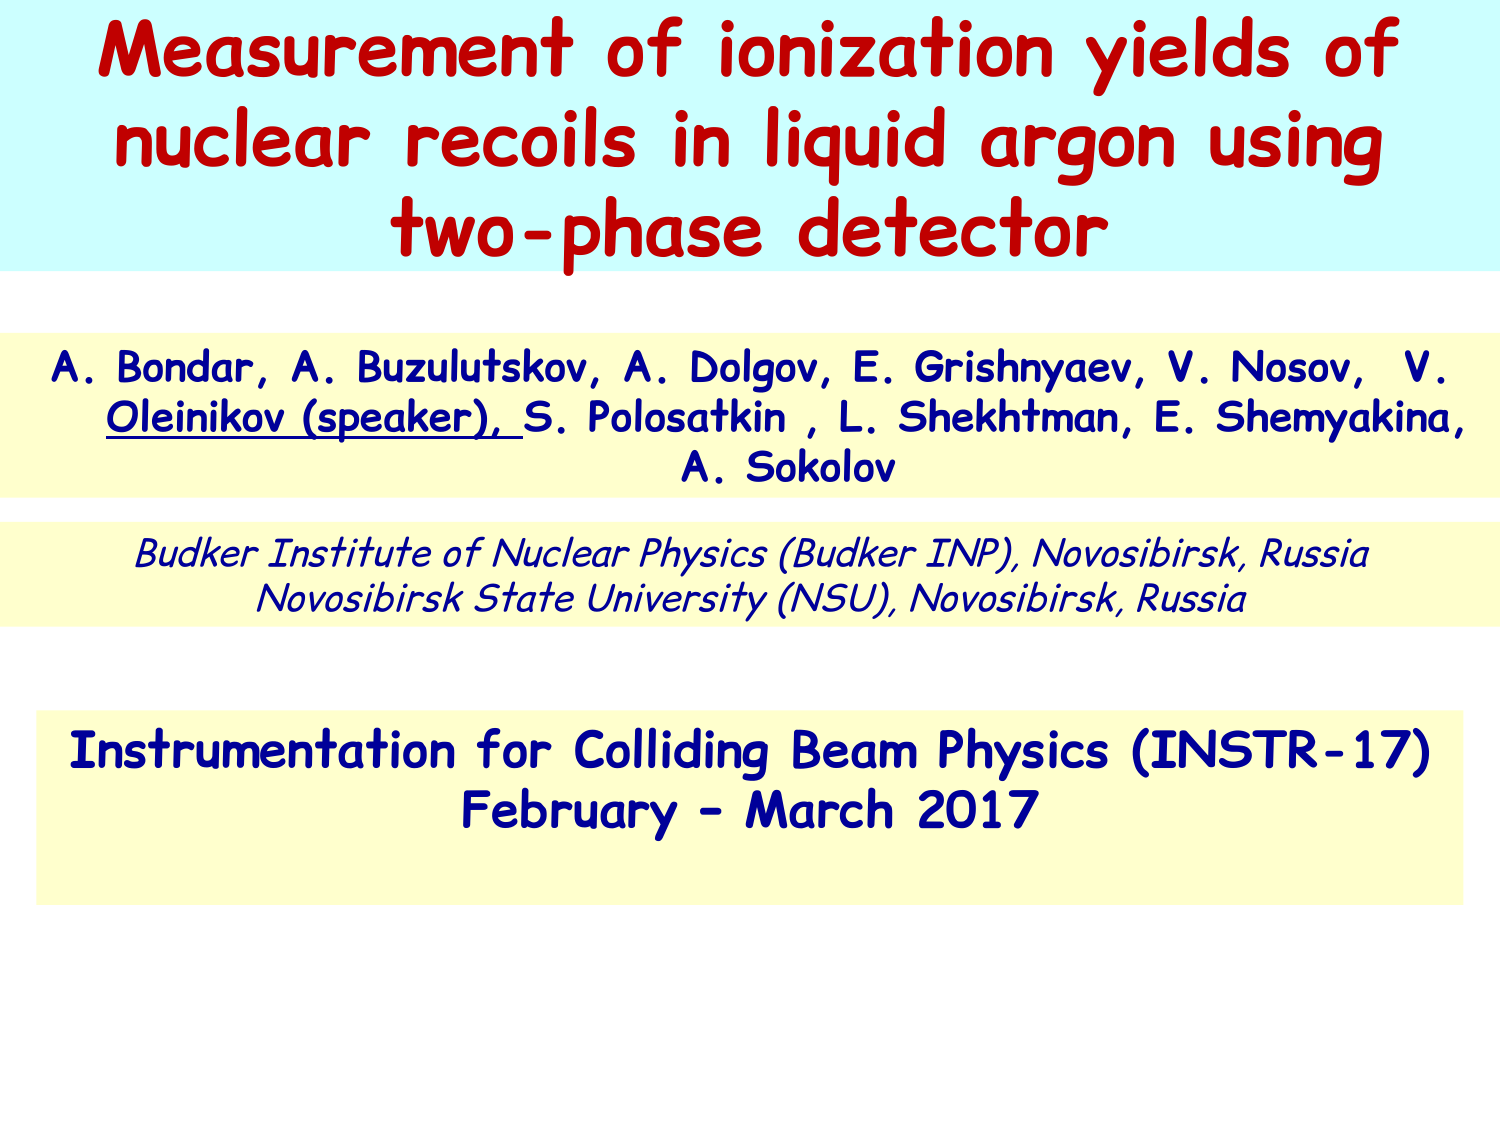

Measurement of ionization yields of nuclear recoils in liquid argon using two-phase detector
A. Bondar, A. Buzulutskov, A. Dolgov, E. Grishnyaev, V. Nosov,  V. Oleinikov (speaker), S. Polosatkin , L. Shekhtman, E. Shemyakina, A. Sokolov
Budker Institute of Nuclear Physics (Budker INP), Novosibirsk, Russia
Novosibirsk State University (NSU), Novosibirsk, Russia
Instrumentation for Colliding Beam Physics (INSTR-17)
February – March 2017